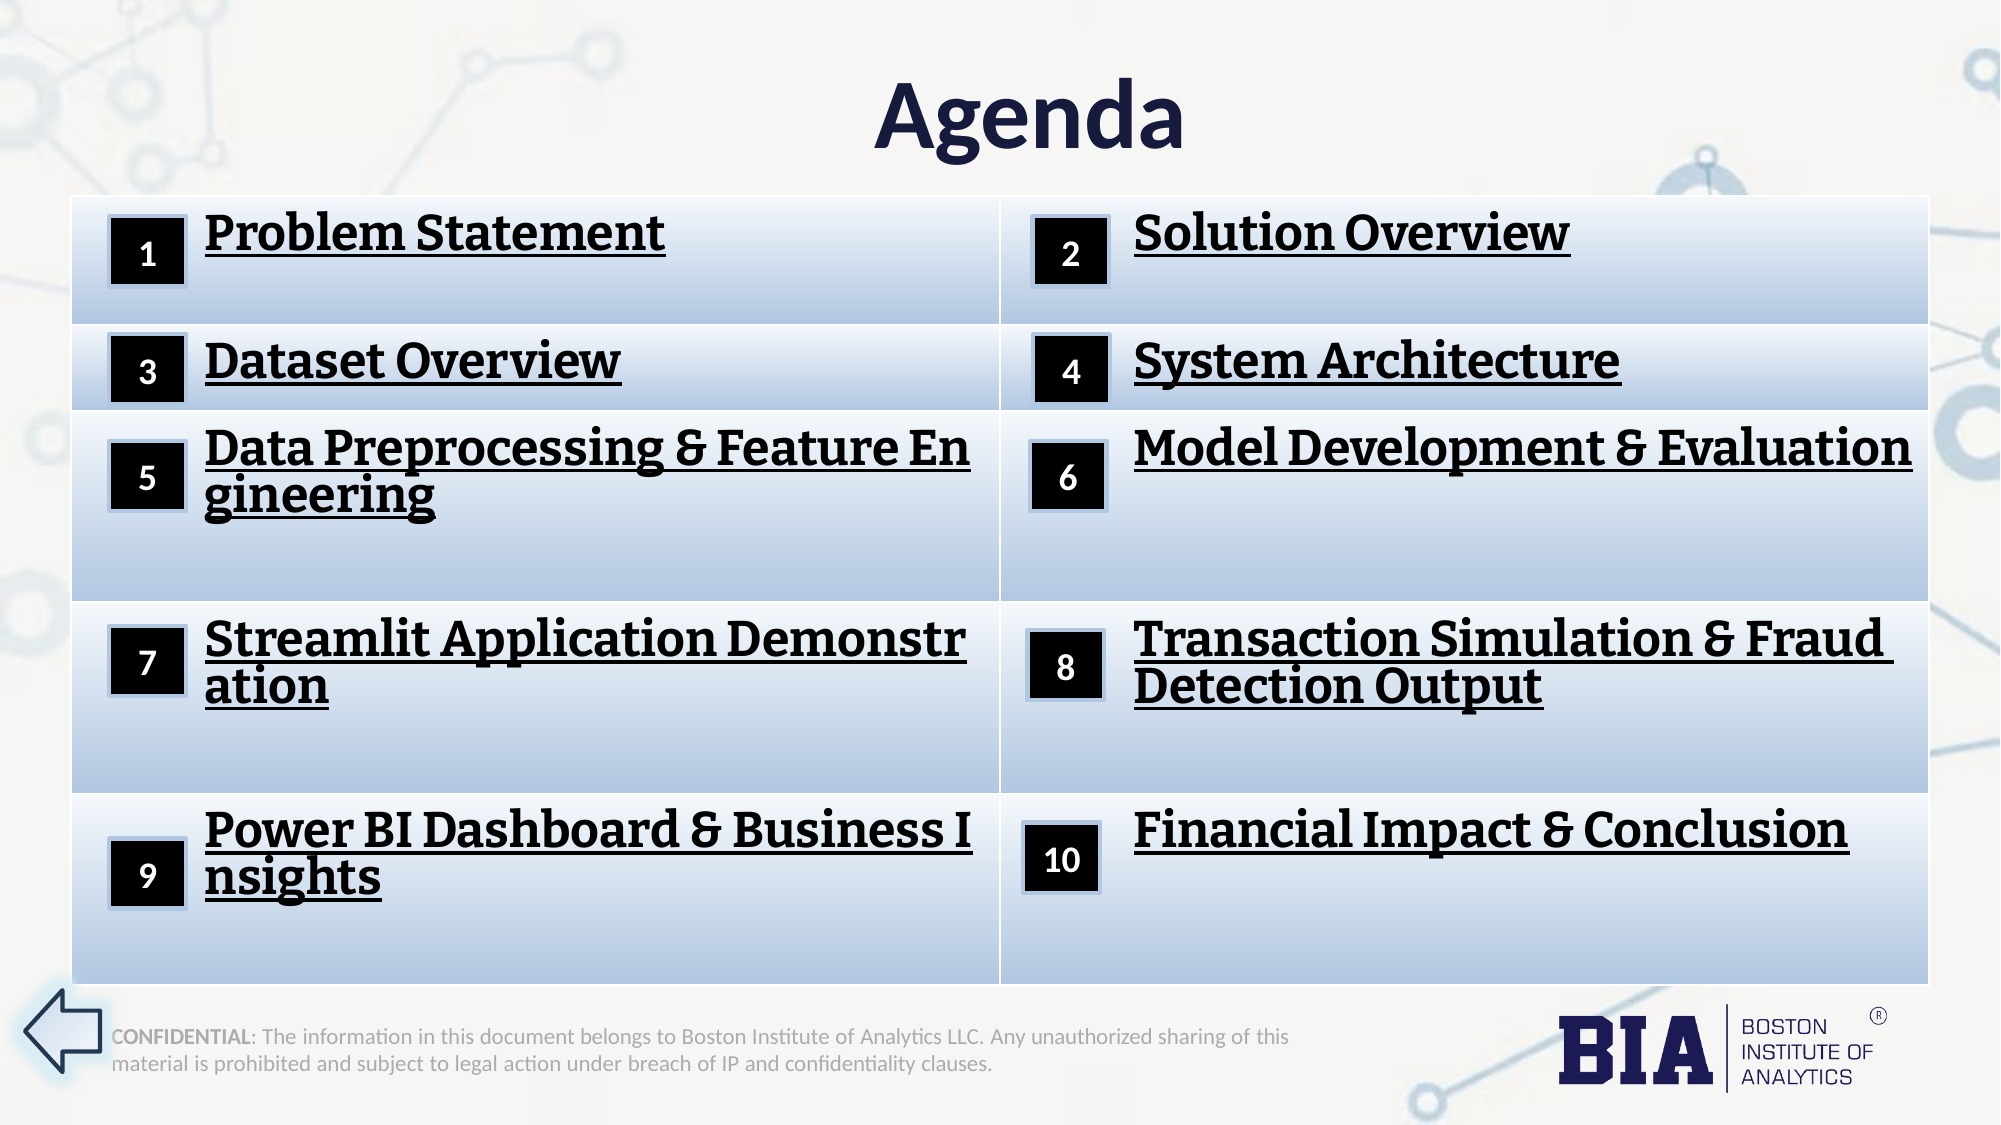

# Agenda
| Problem Statement | Solution Overview |
| --- | --- |
| Dataset Overview | System Architecture |
| Data Preprocessing & Feature Engineering | Model Development & Evaluation |
| Streamlit Application Demonstration | Transaction Simulation & Fraud Detection Output |
| Power BI Dashboard & Business Insights | Financial Impact & Conclusion |
1
2
3
4
5
6
7
8
10
9

CONFIDENTIAL: The information in this document belongs to Boston Institute of Analytics LLC. Any unauthorized sharing of this material is prohibited and subject to legal action under breach of IP and confidentiality clauses.